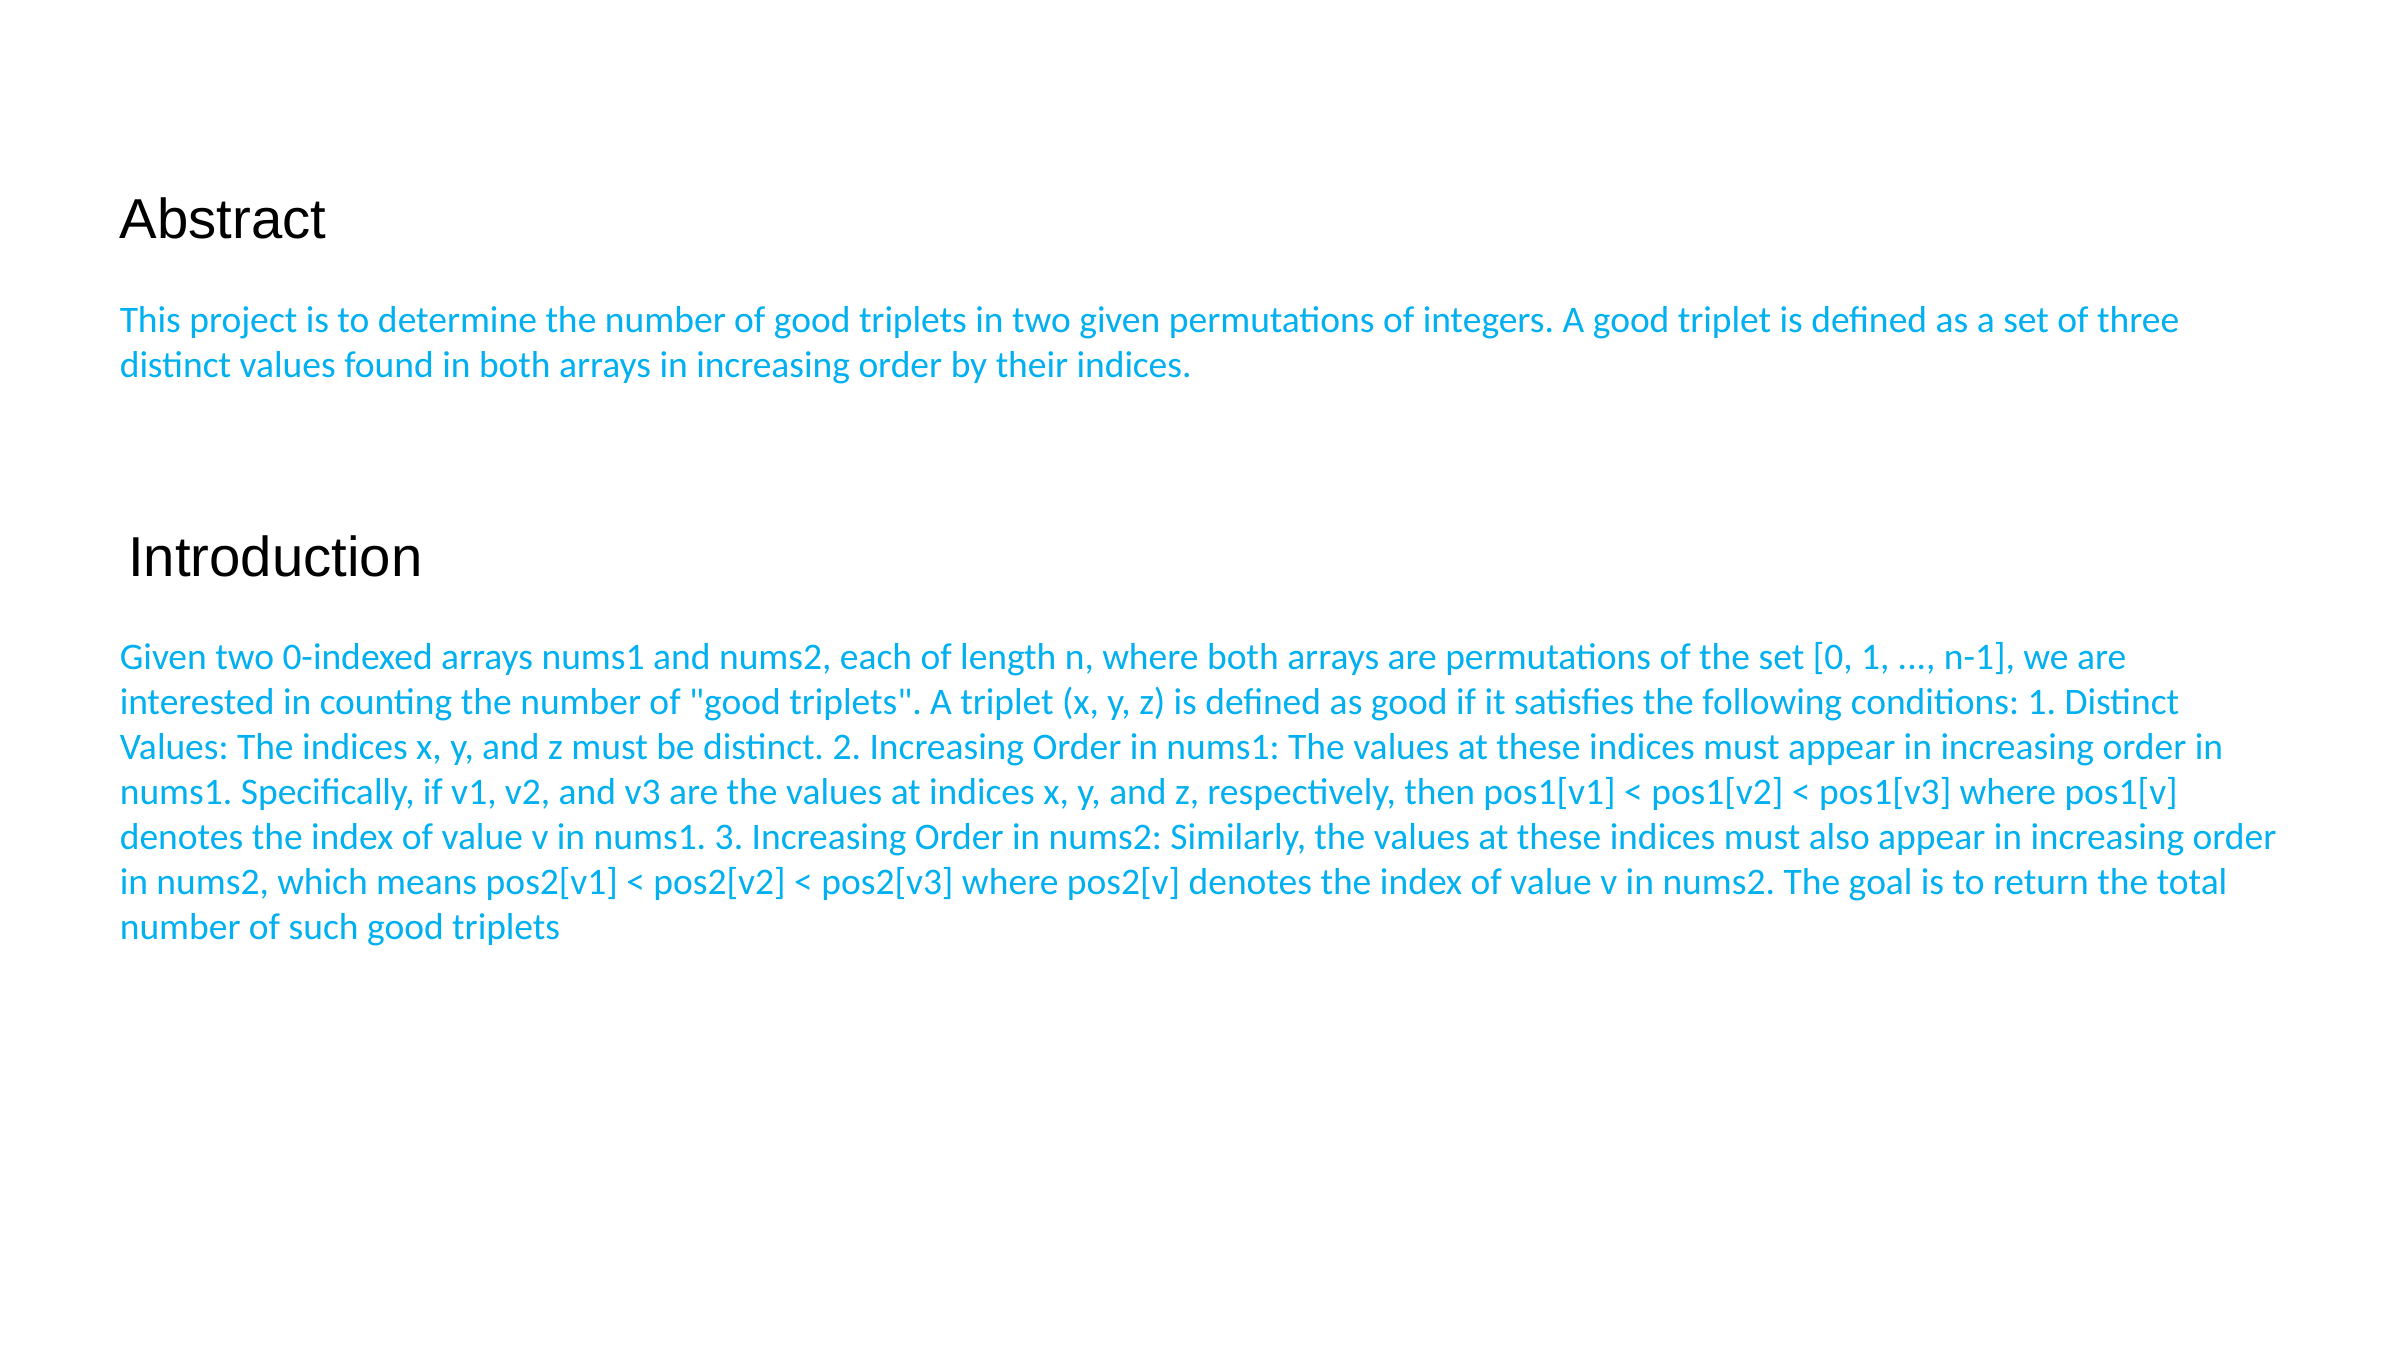

Abstract

This project is to determine the number of good triplets in two given permutations of integers. A good triplet is defined as a set of three distinct values found in both arrays in increasing order by their indices.

 Introduction

Given two 0-indexed arrays nums1 and nums2, each of length n, where both arrays are permutations of the set [0, 1, ..., n-1], we are interested in counting the number of "good triplets". A triplet (x, y, z) is defined as good if it satisfies the following conditions: 1. Distinct Values: The indices x, y, and z must be distinct. 2. Increasing Order in nums1: The values at these indices must appear in increasing order in nums1. Specifically, if v1, v2, and v3 are the values at indices x, y, and z, respectively, then pos1[v1] < pos1[v2] < pos1[v3] where pos1[v] denotes the index of value v in nums1. 3. Increasing Order in nums2: Similarly, the values at these indices must also appear in increasing order in nums2, which means pos2[v1] < pos2[v2] < pos2[v3] where pos2[v] denotes the index of value v in nums2. The goal is to return the total number of such good triplets